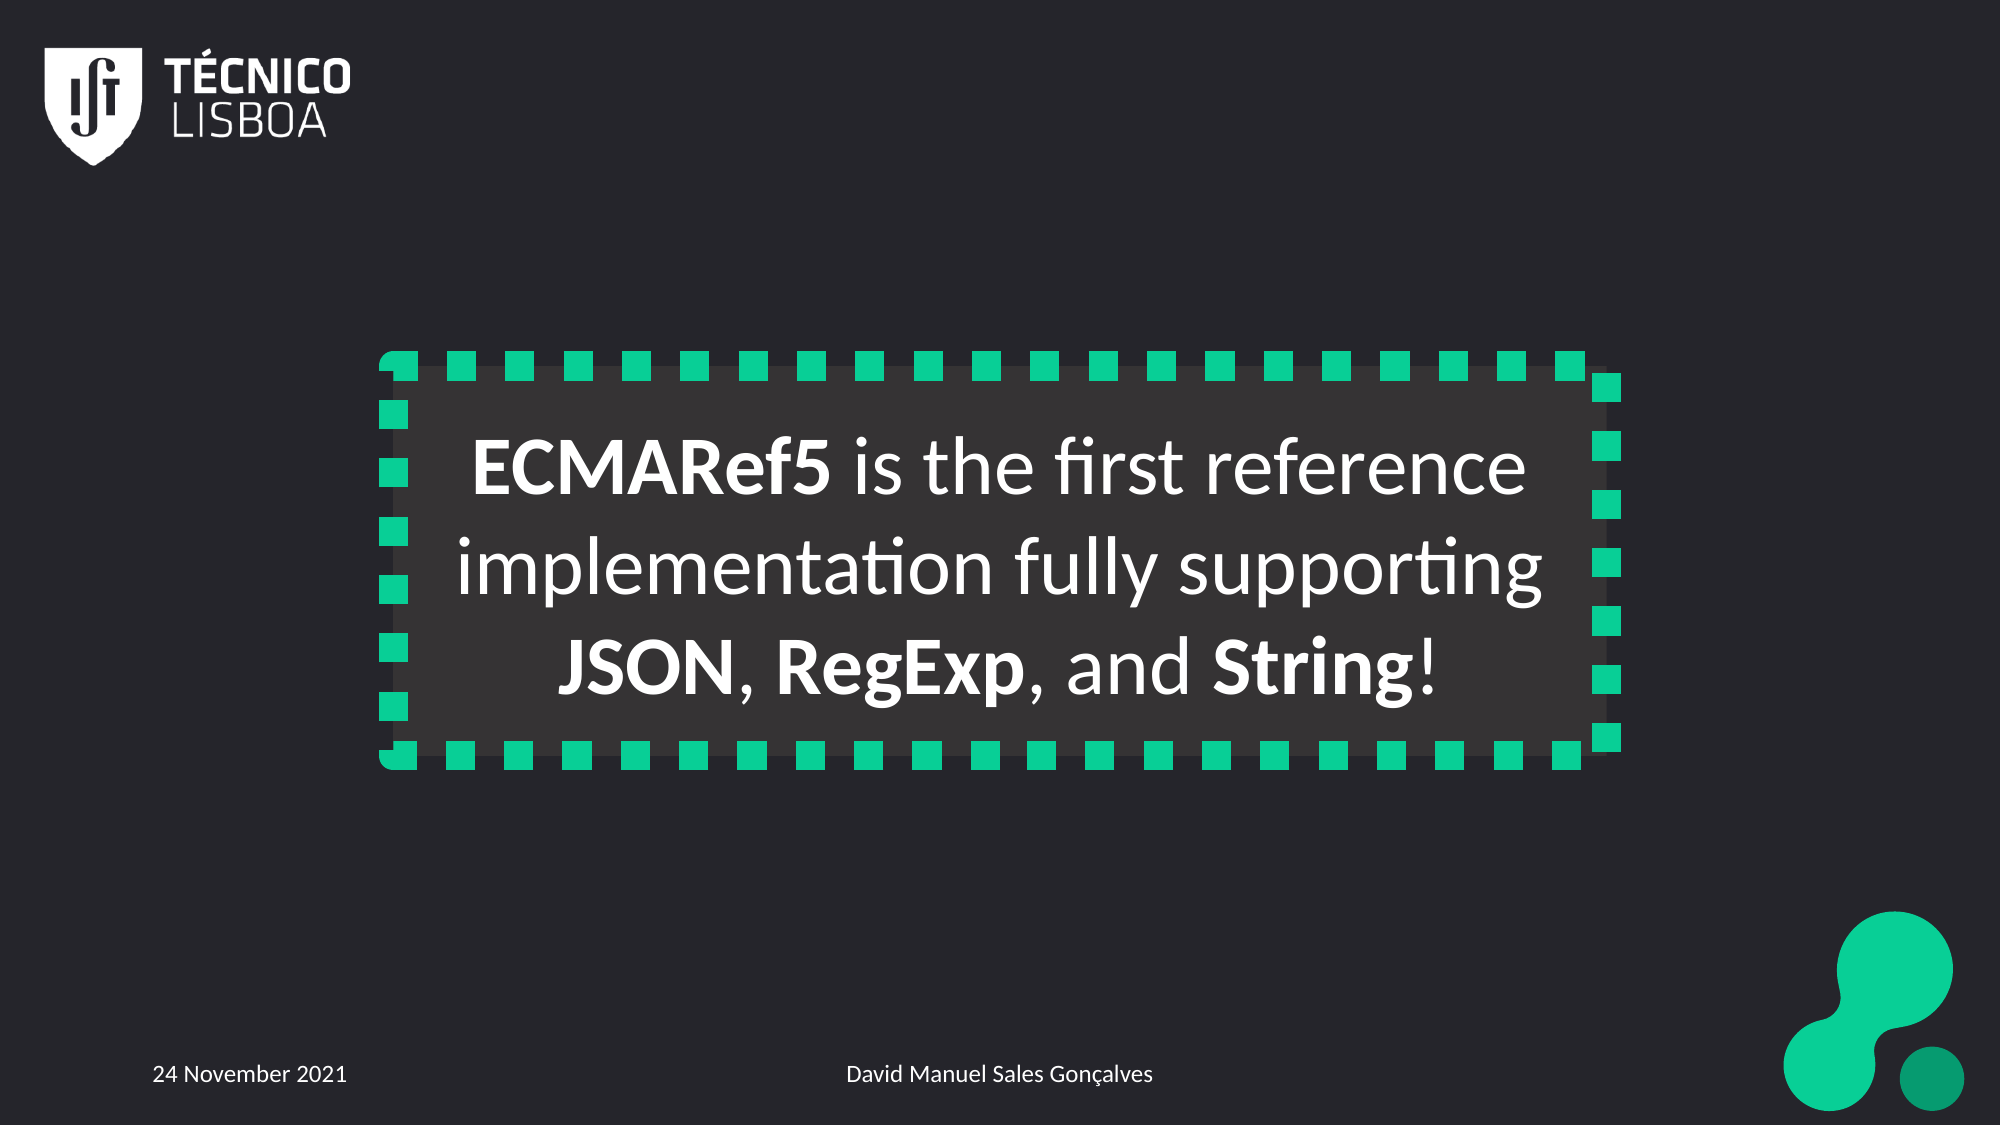

ECMARef5 is the first reference implementation fully supporting JSON, RegExp, and String!
24 November 2021
David Manuel Sales Gonçalves
29